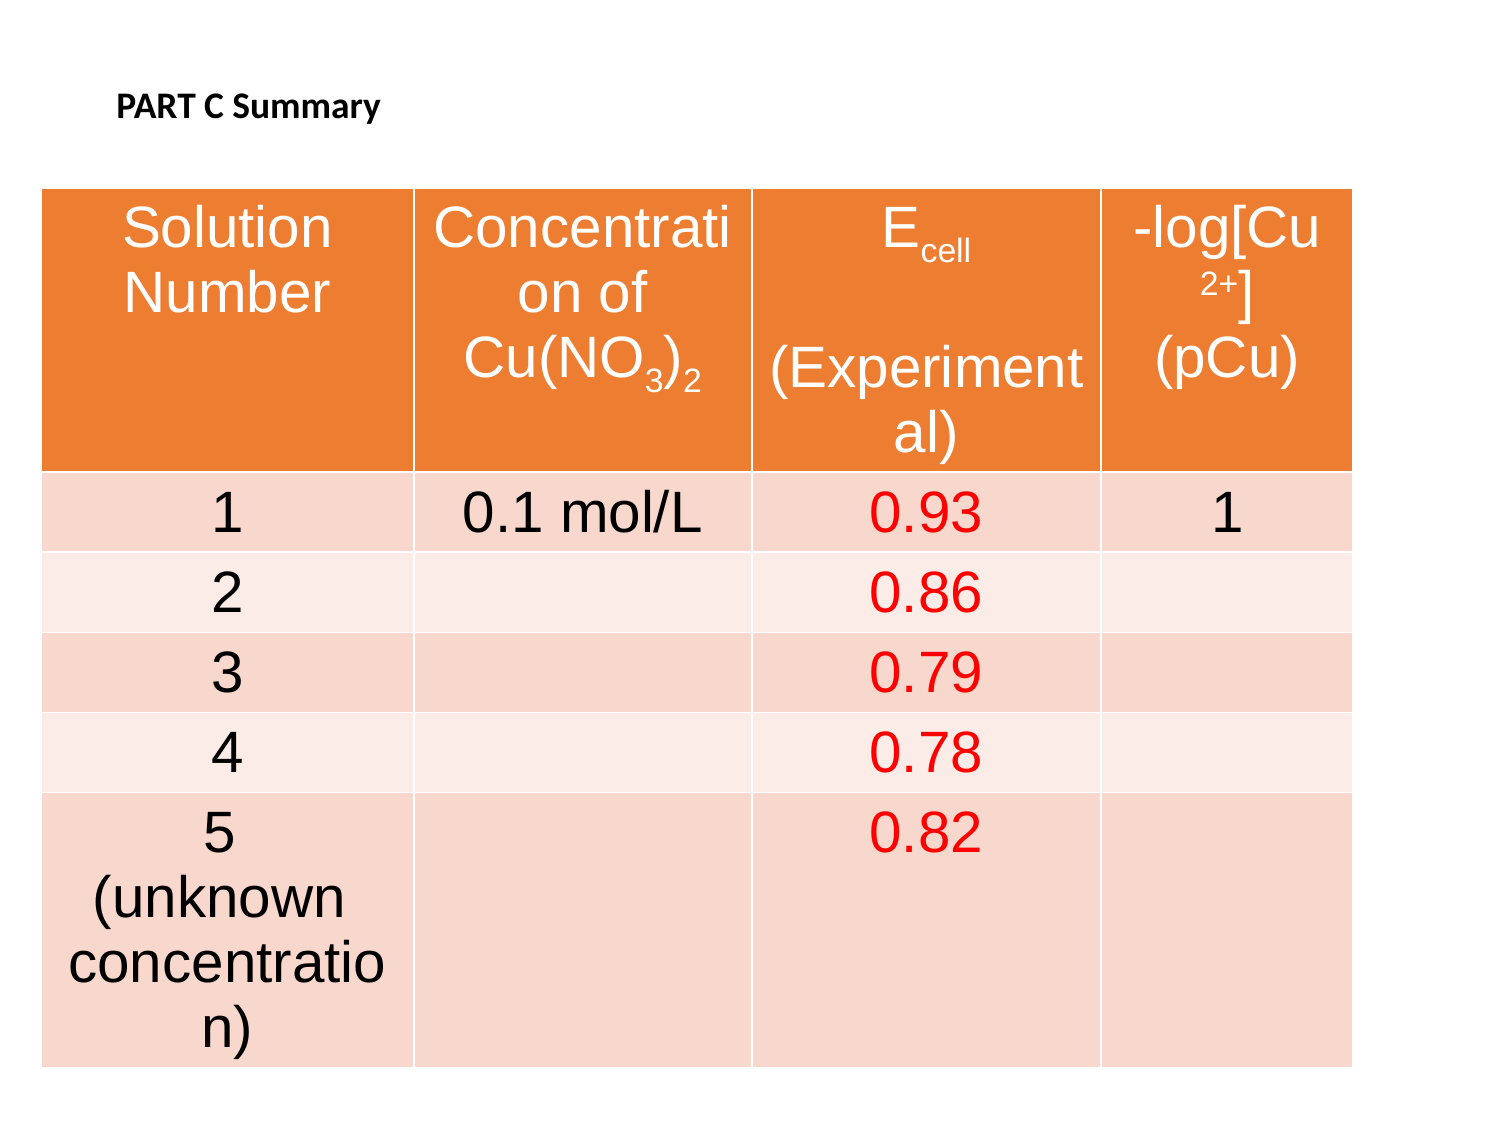

PART C Summary
| Solution Number | Concentration of Cu(NO3)2 | Ecell (Experimental) | -log[Cu 2+] (pCu) |
| --- | --- | --- | --- |
| 1 | 0.1 mol/L | 0.93 | 1 |
| 2 |  | 0.86 |  |
| 3 |  | 0.79 |  |
| 4 |  | 0.78 |  |
| 5 (unknown concentration) |  | 0.82 |  |